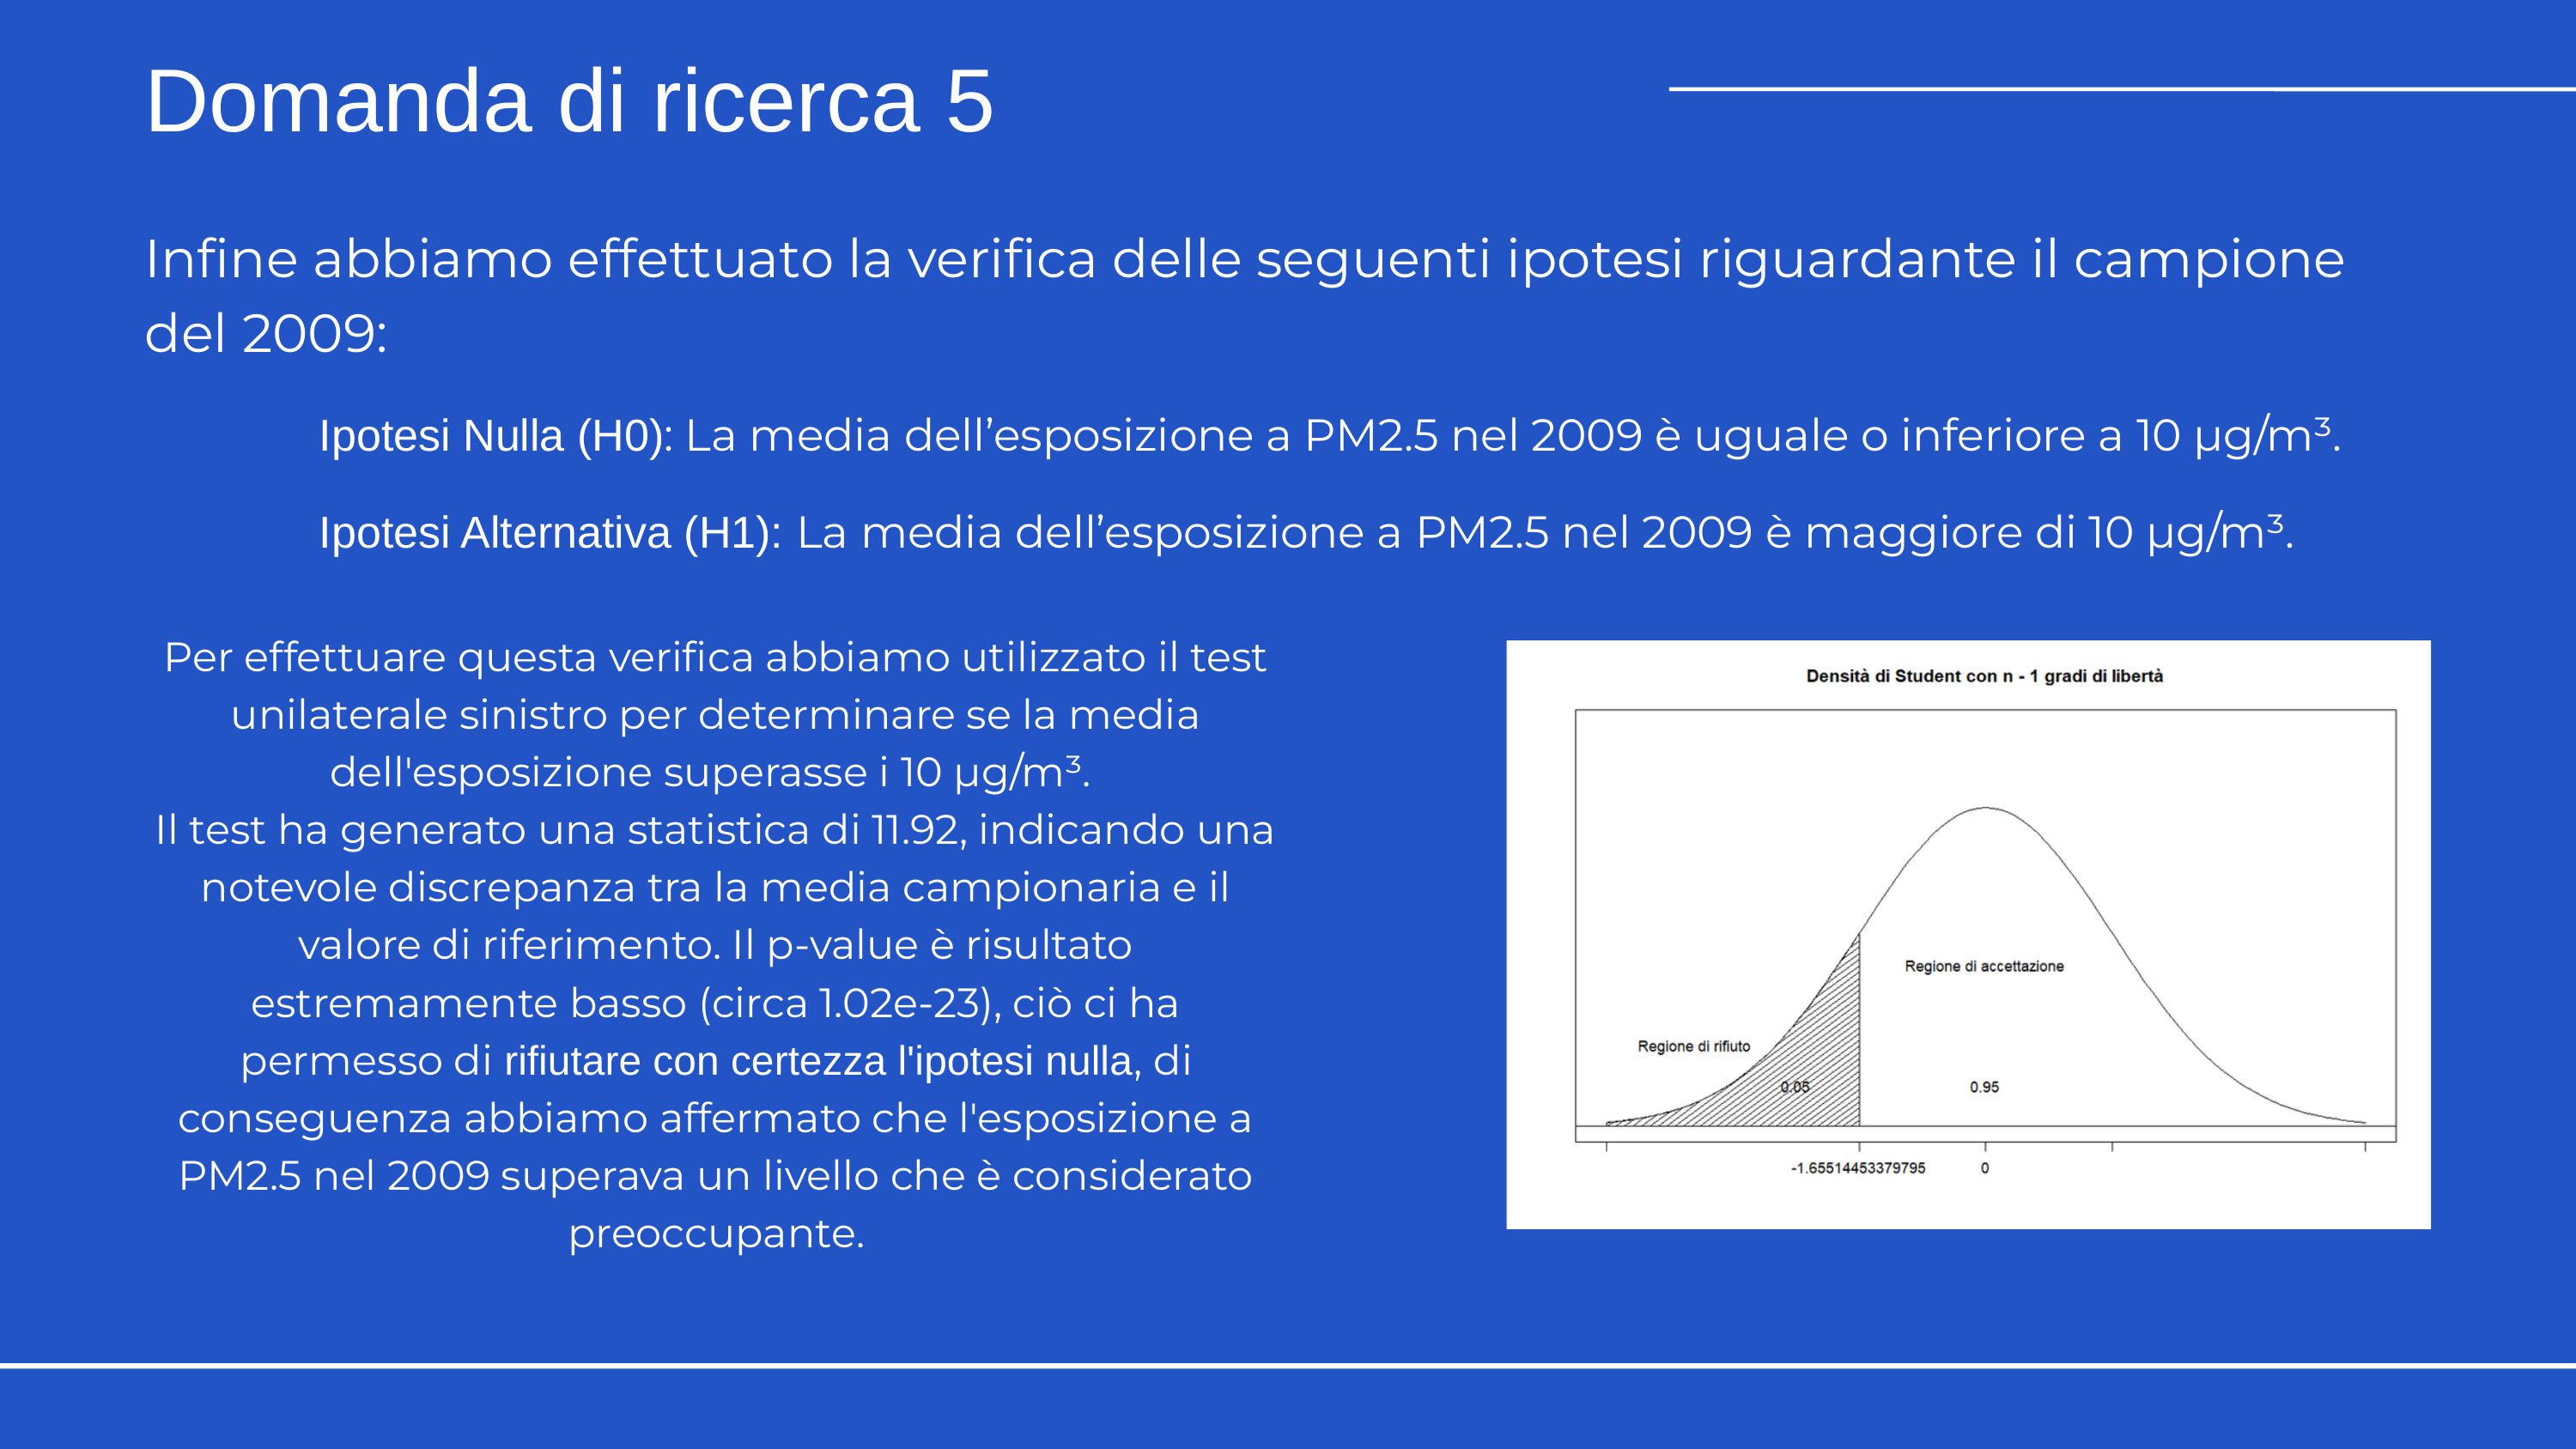

Domanda di ricerca 5

Infine abbiamo effettuato la verifica delle seguenti ipotesi riguardante il campione del 2009:
Ipotesi Nulla (H0): La media dell’esposizione a PM2.5 nel 2009 è uguale o inferiore a 10 μg/m³.
Ipotesi Alternativa (H1): La media dell’esposizione a PM2.5 nel 2009 è maggiore di 10 μg/m³.
Per effettuare questa verifica abbiamo utilizzato il test unilaterale sinistro per determinare se la media dell'esposizione superasse i 10 μg/m³.
Il test ha generato una statistica di 11.92, indicando una notevole discrepanza tra la media campionaria e il valore di riferimento. Il p-value è risultato estremamente basso (circa 1.02e-23), ciò ci ha permesso di rifiutare con certezza l'ipotesi nulla, di conseguenza abbiamo affermato che l'esposizione a PM2.5 nel 2009 superava un livello che è considerato preoccupante.